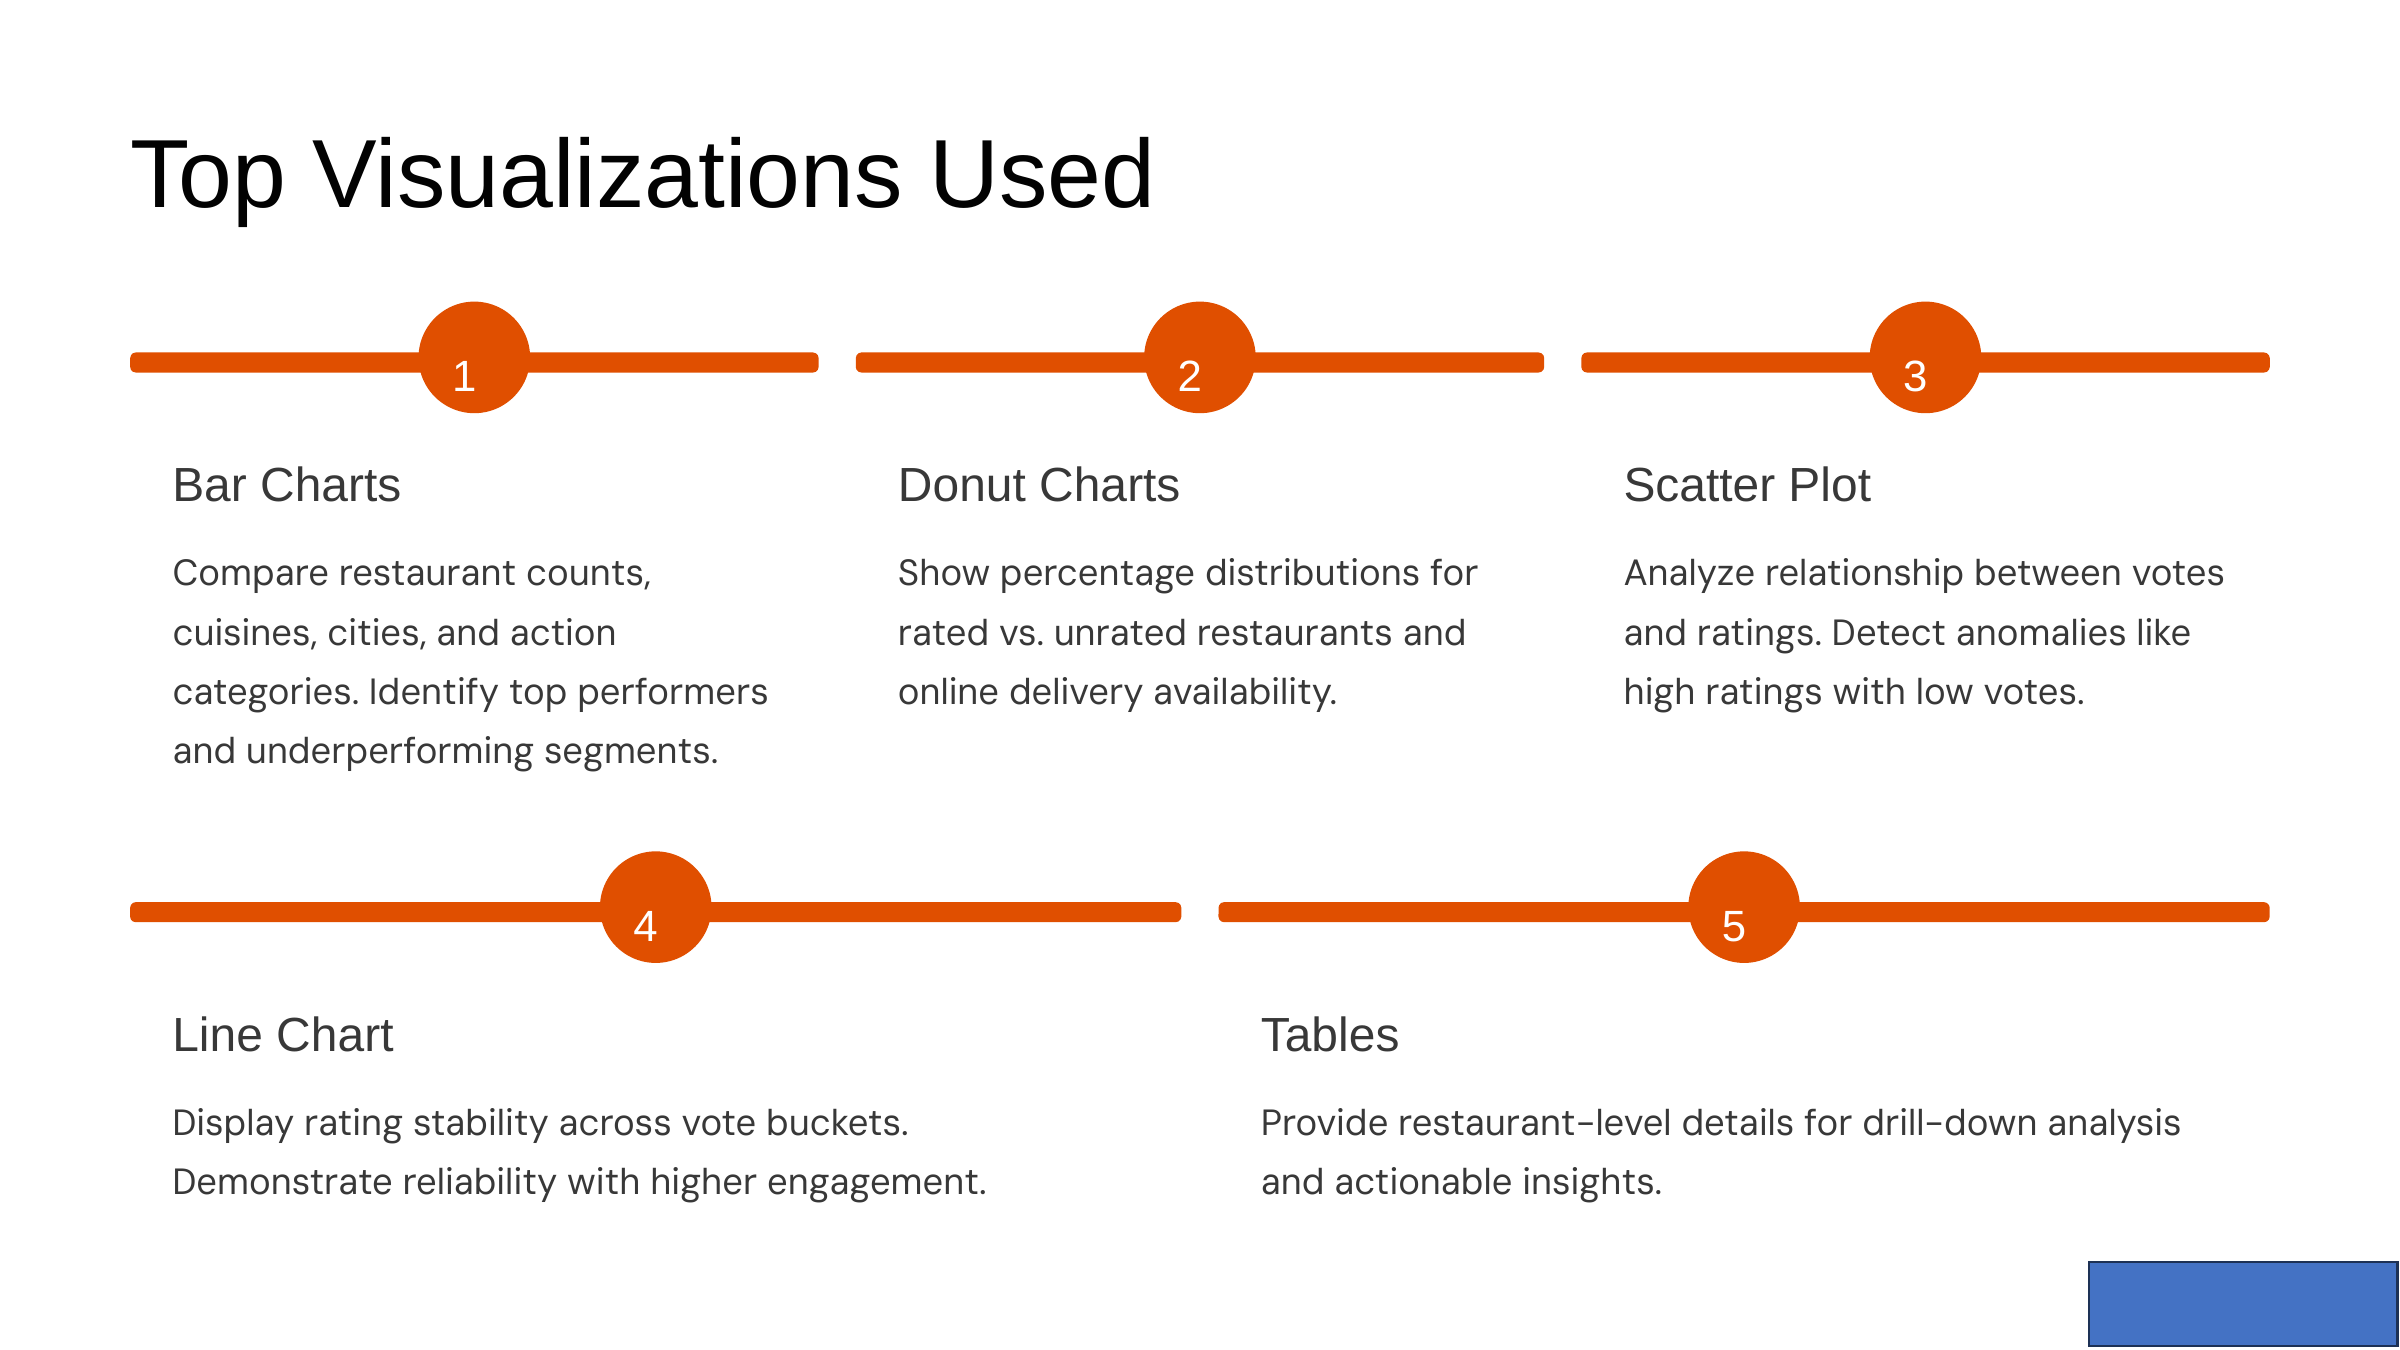

Top Visualizations Used

1
2
3

Bar Charts
Donut Charts
Scatter Plot
Compare restaurant counts, cuisines, cities, and action categories. Identify top performers and underperforming segments.
Show percentage distributions for rated vs. unrated restaurants and online delivery availability.
Analyze relationship between votes and ratings. Detect anomalies like high ratings with low votes.

4
5

Line Chart
Tables
Display rating stability across vote buckets. Demonstrate reliability with higher engagement.
Provide restaurant-level details for drill-down analysis and actionable insights.